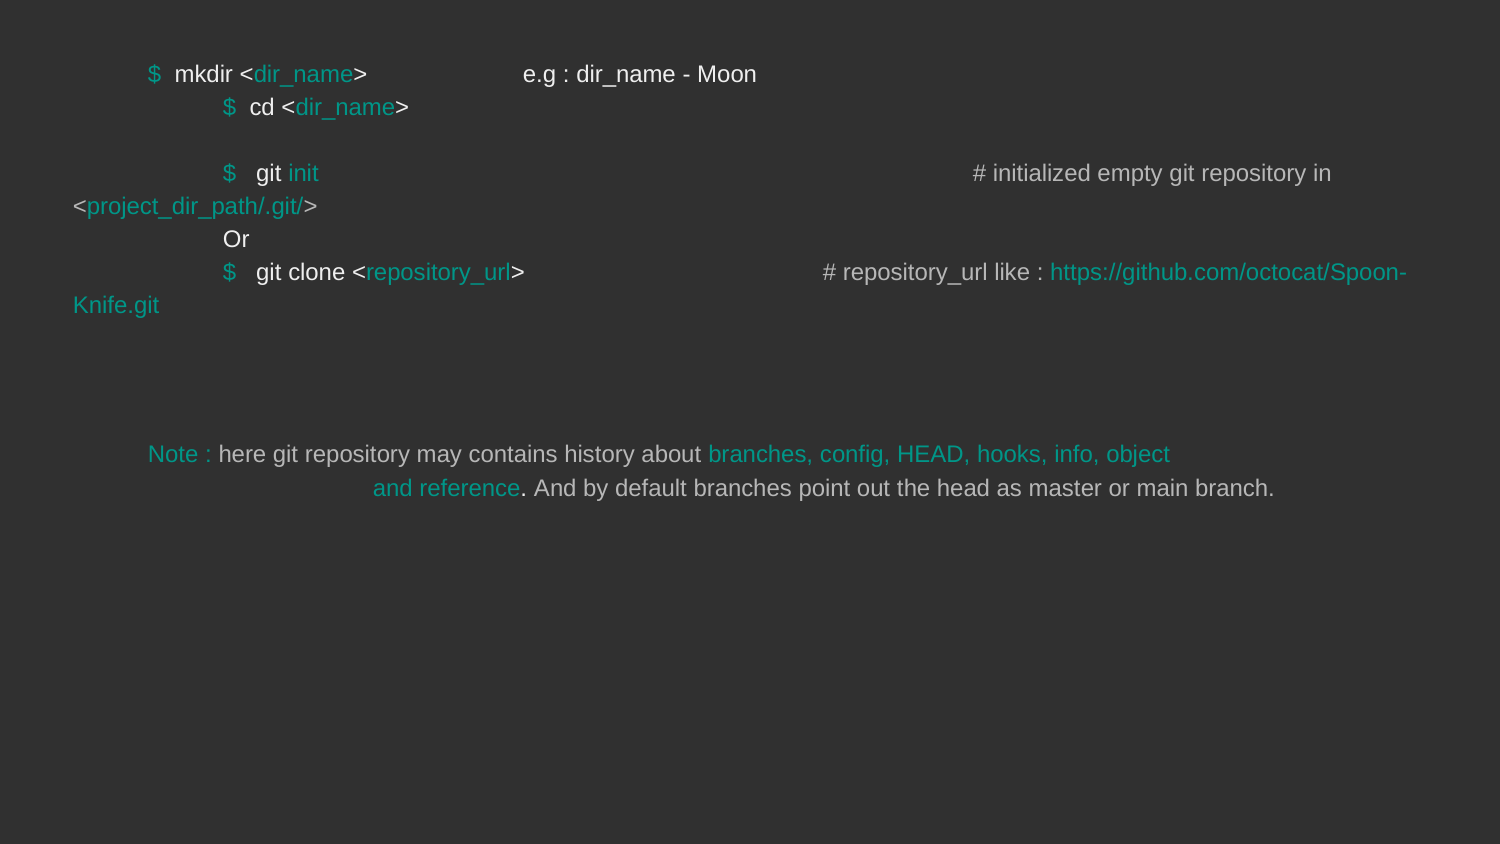

$  mkdir <dir_name>		e.g : dir_name - Moon
	$  cd <dir_name>
	$   git init					# initialized empty git repository in <project_dir_path/.git/>
	Or
	$   git clone <repository_url>		# repository_url like : https://github.com/octocat/Spoon-Knife.git

Note : here git repository may contains history about branches, config, HEAD, hooks, info, object
		and reference. And by default branches point out the head as master or main branch.